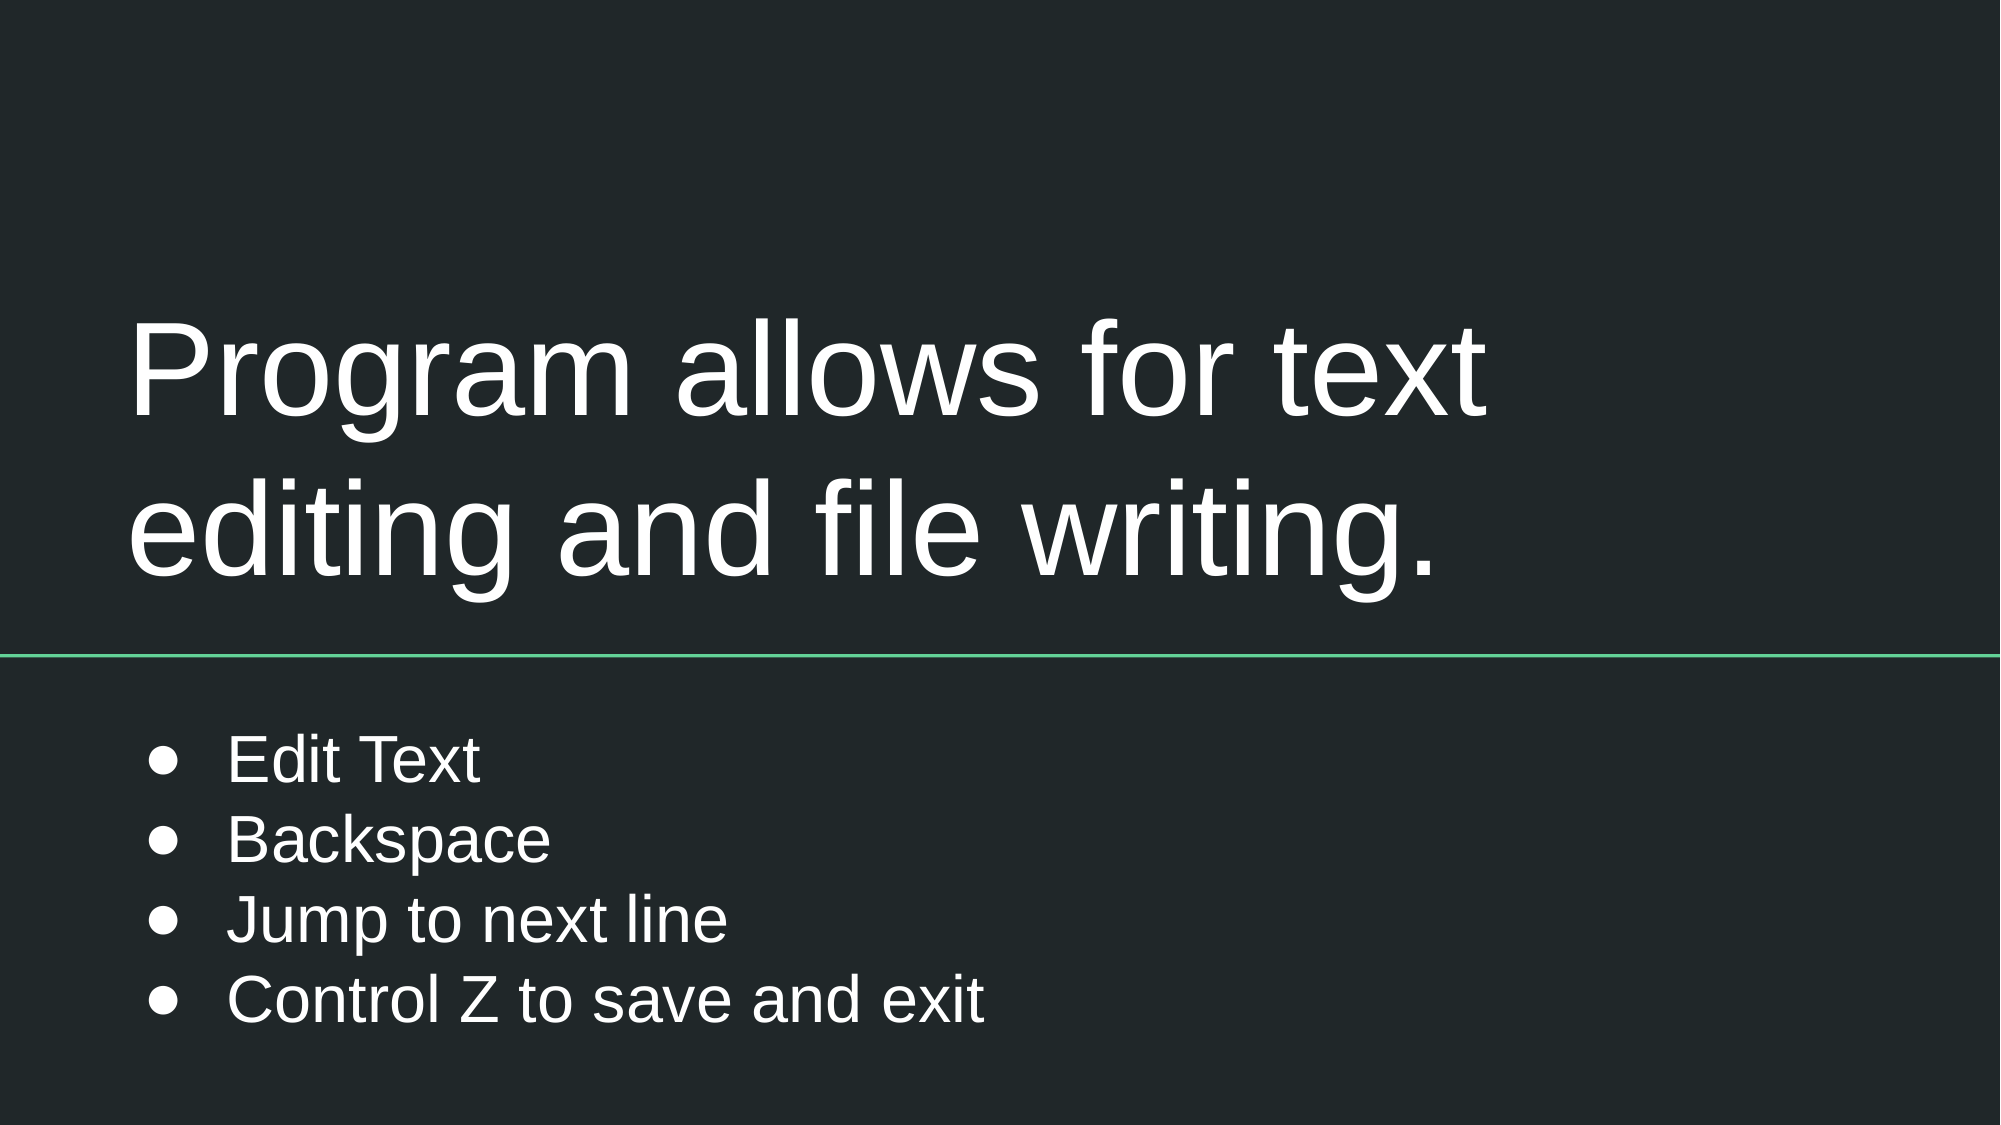

Program allows for text editing and file writing.
Edit Text
Backspace
Jump to next line
Control Z to save and exit